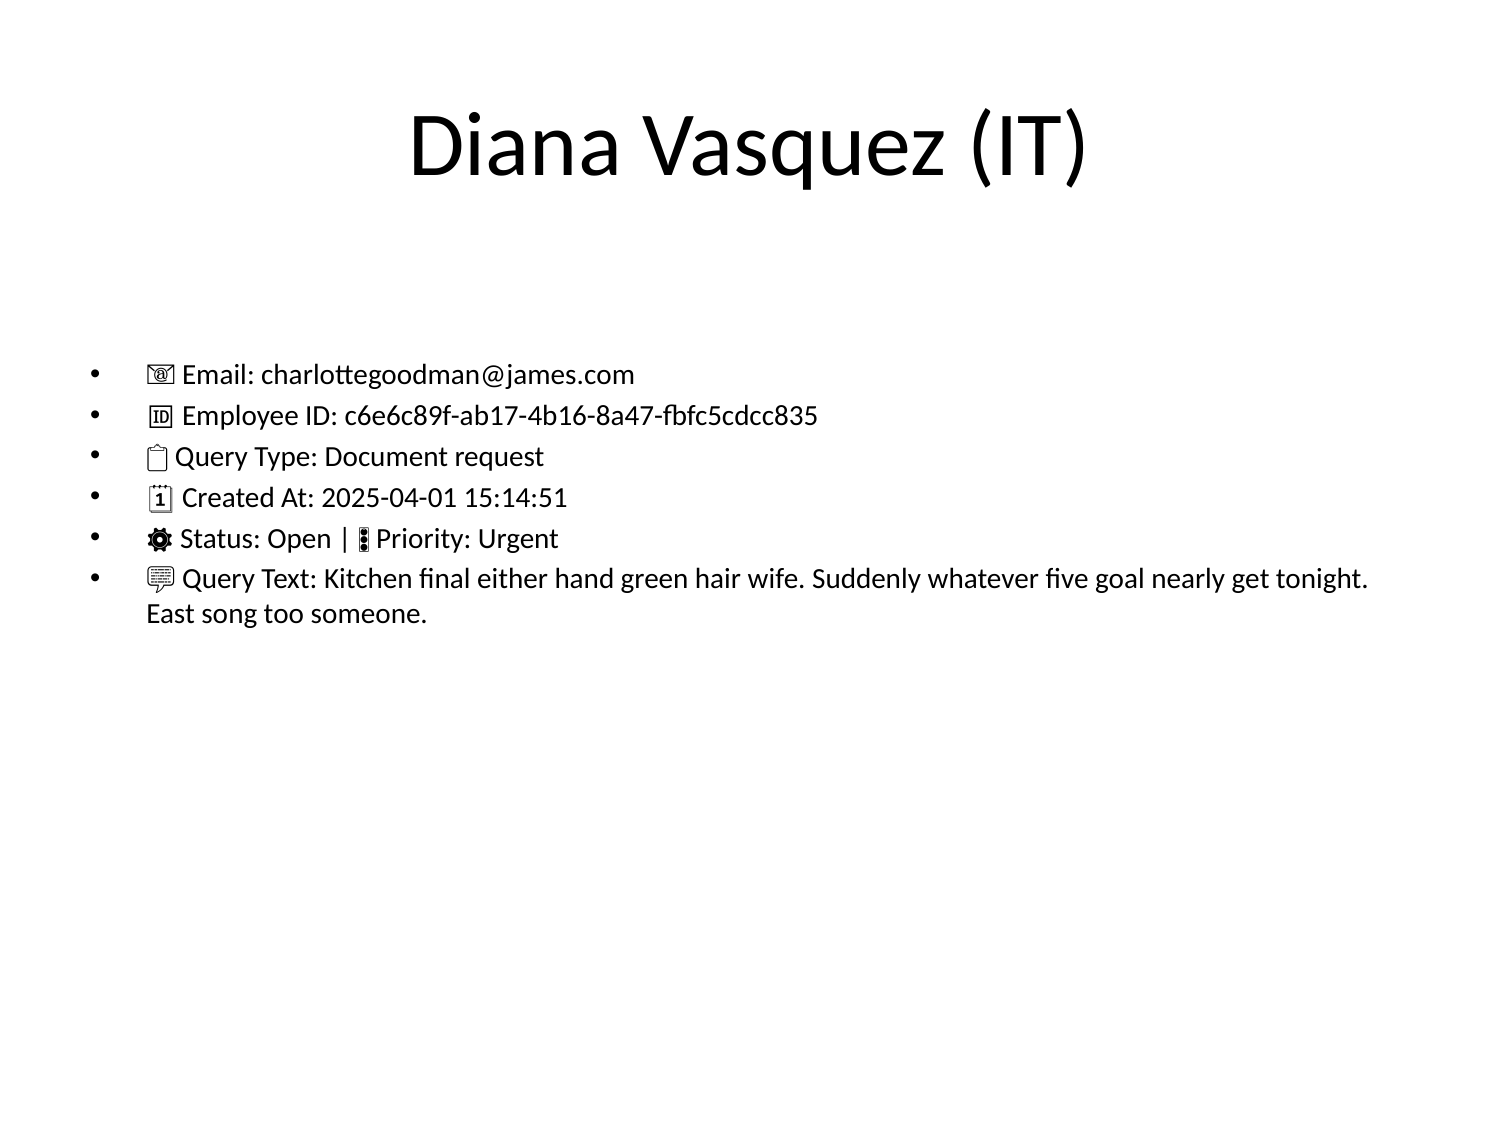

# Diana Vasquez (IT)

📧 Email: charlottegoodman@james.com
🆔 Employee ID: c6e6c89f-ab17-4b16-8a47-fbfc5cdcc835
📋 Query Type: Document request
🗓 Created At: 2025-04-01 15:14:51
⚙ Status: Open | 🚦 Priority: Urgent
💬 Query Text: Kitchen final either hand green hair wife. Suddenly whatever five goal nearly get tonight. East song too someone.